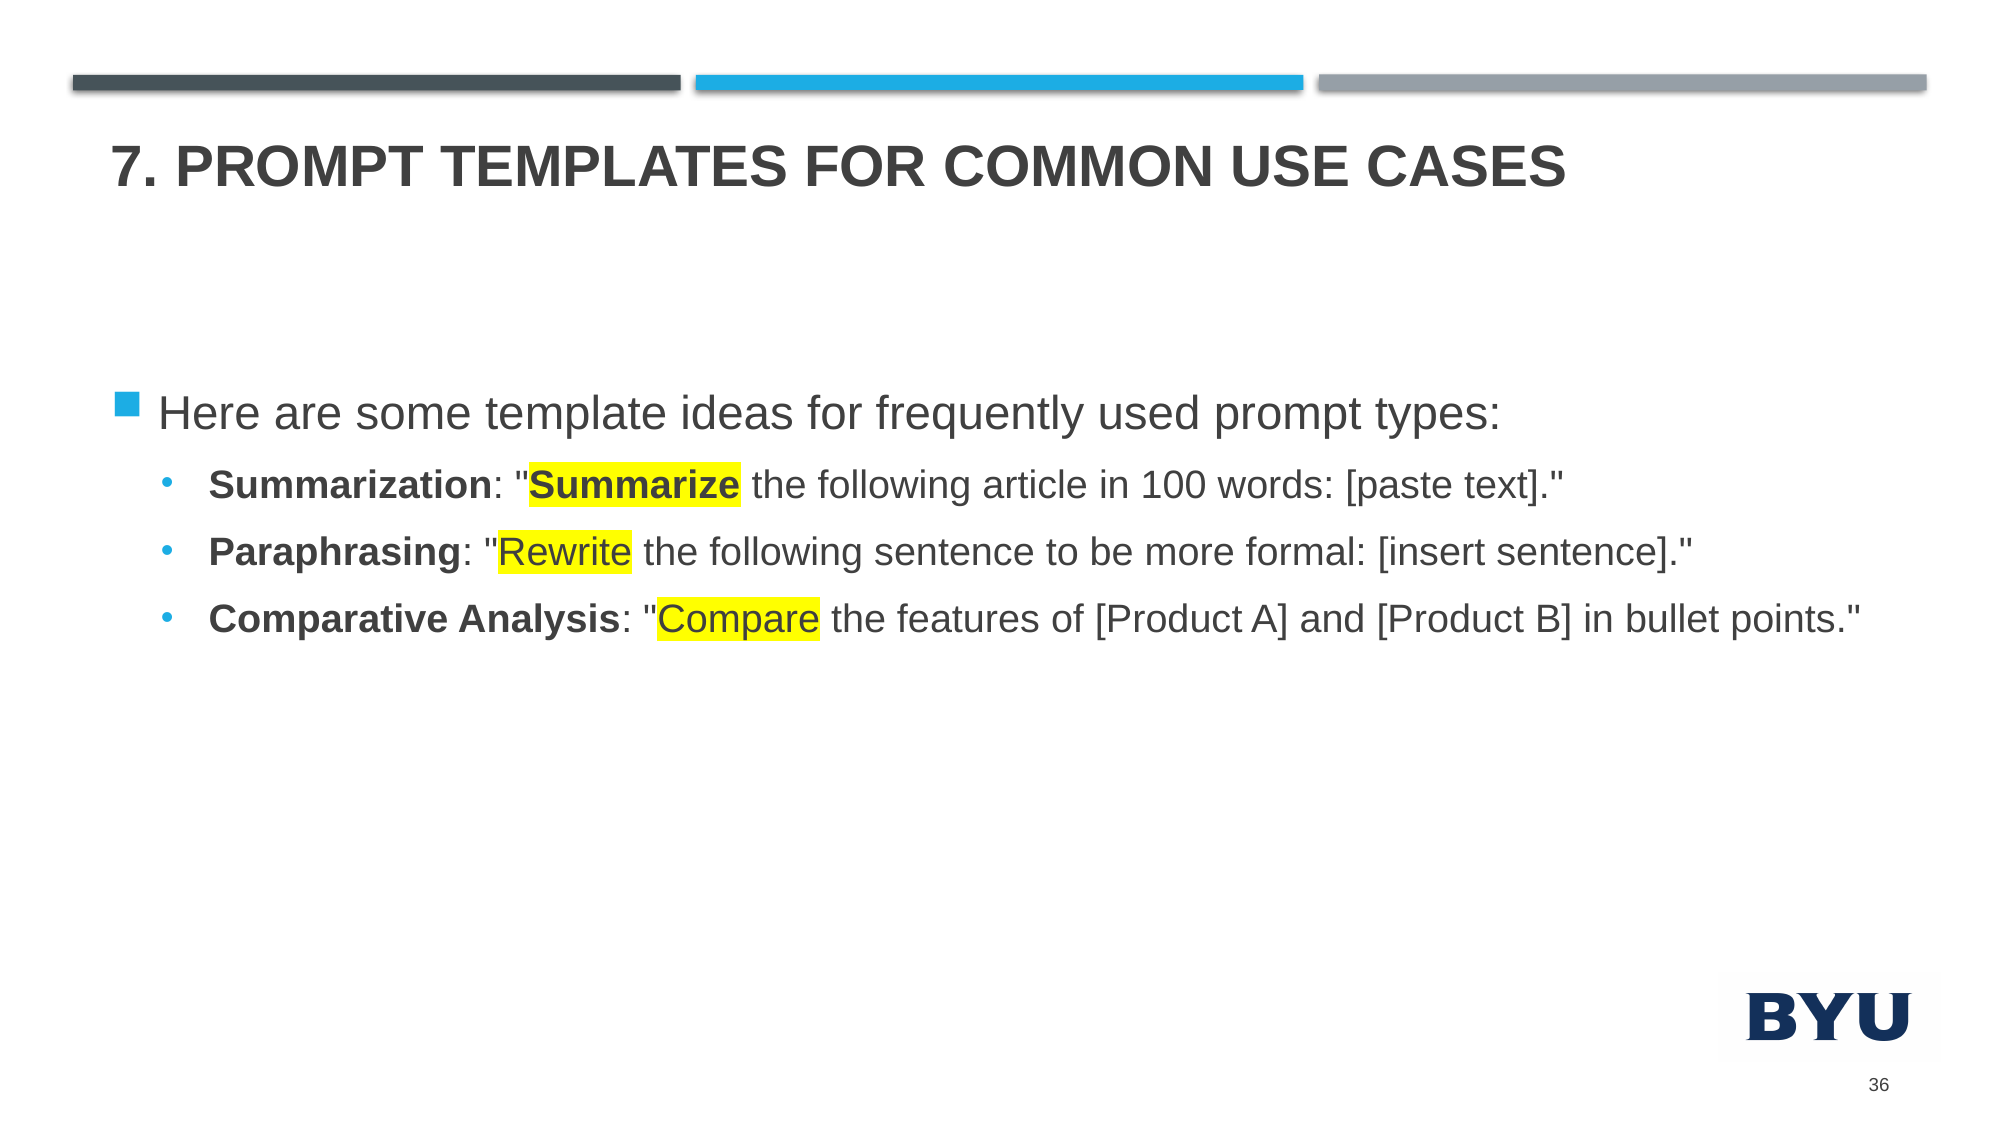

# 7. Prompt Templates for Common Use Cases
Here are some template ideas for frequently used prompt types:
Summarization: "Summarize the following article in 100 words: [paste text]."
Paraphrasing: "Rewrite the following sentence to be more formal: [insert sentence]."
Comparative Analysis: "Compare the features of [Product A] and [Product B] in bullet points."

36